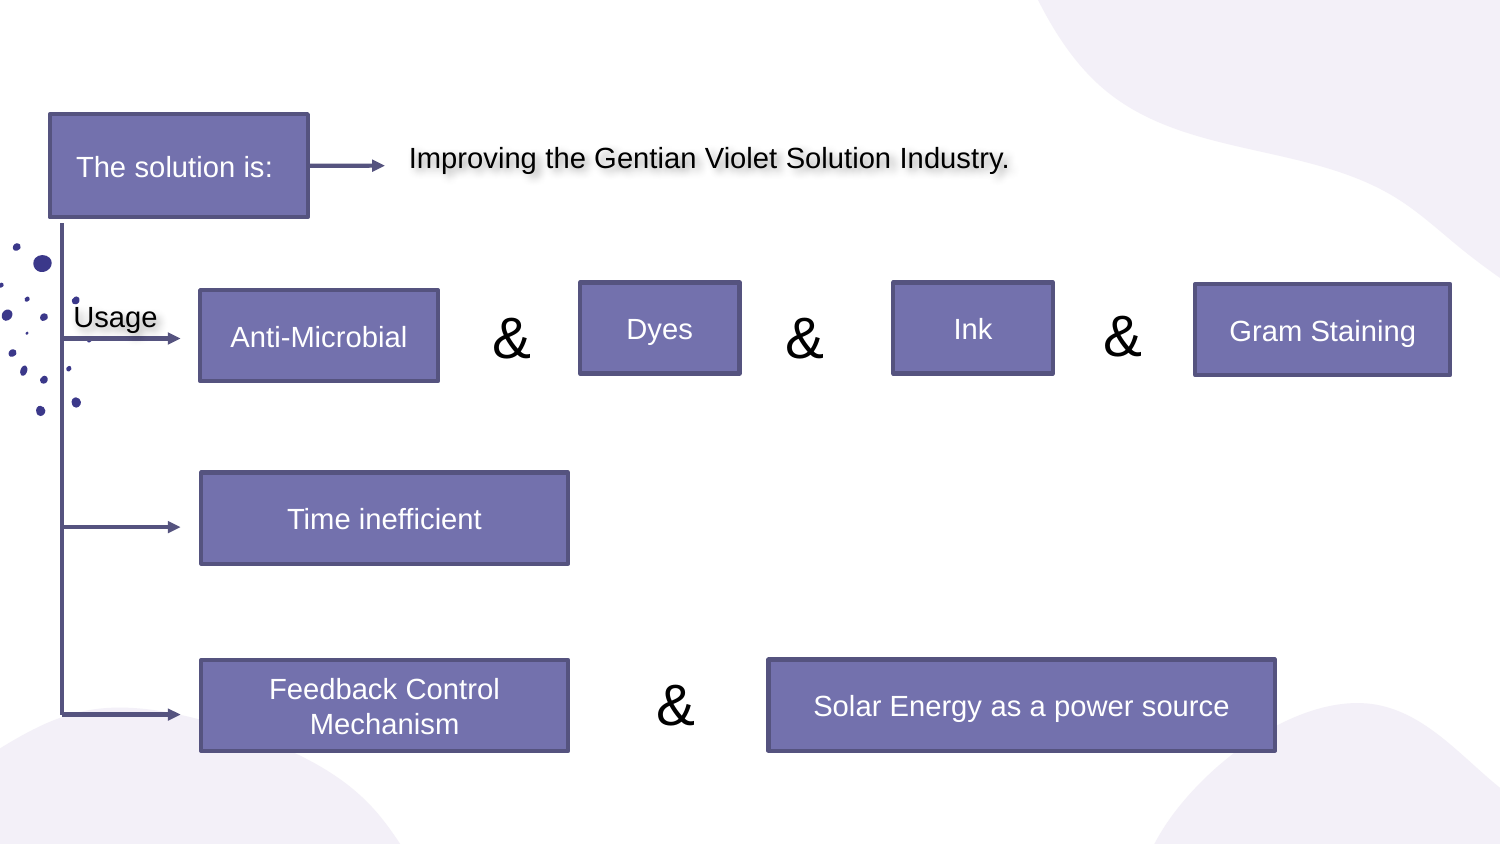

The solution is:
Improving the Gentian Violet Solution Industry.
Dyes
Gram Staining
Usage
&
Ink
Anti-Microbial
&
&
Time inefficient
&
Solar Energy as a power source
Feedback Control Mechanism